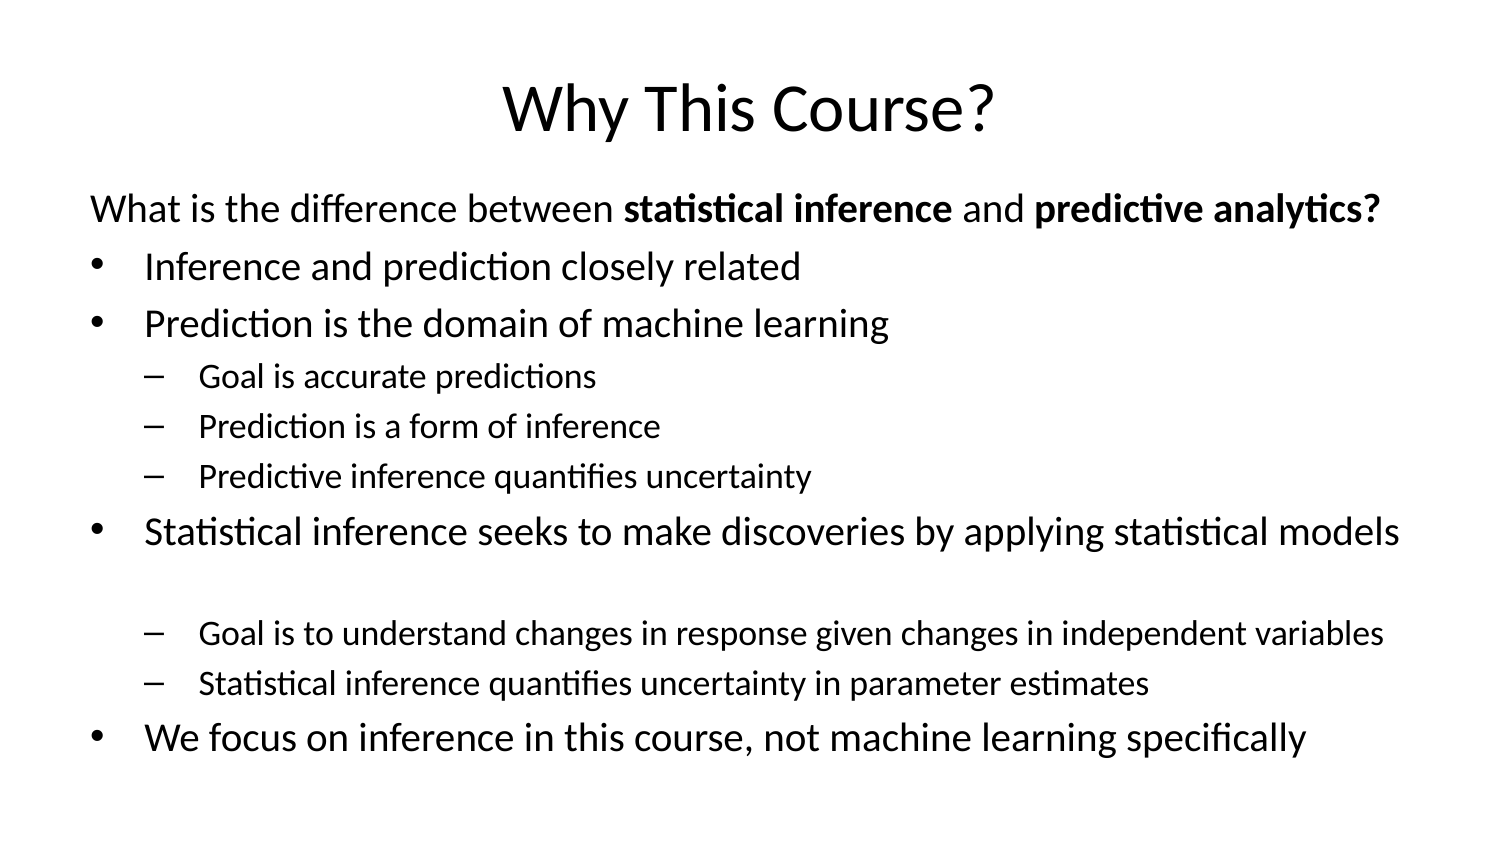

# Why This Course?
What is the difference between statistical inference and predictive analytics?
Inference and prediction closely related
Prediction is the domain of machine learning
Goal is accurate predictions
Prediction is a form of inference
Predictive inference quantifies uncertainty
Statistical inference seeks to make discoveries by applying statistical models
Goal is to understand changes in response given changes in independent variables
Statistical inference quantifies uncertainty in parameter estimates
We focus on inference in this course, not machine learning specifically